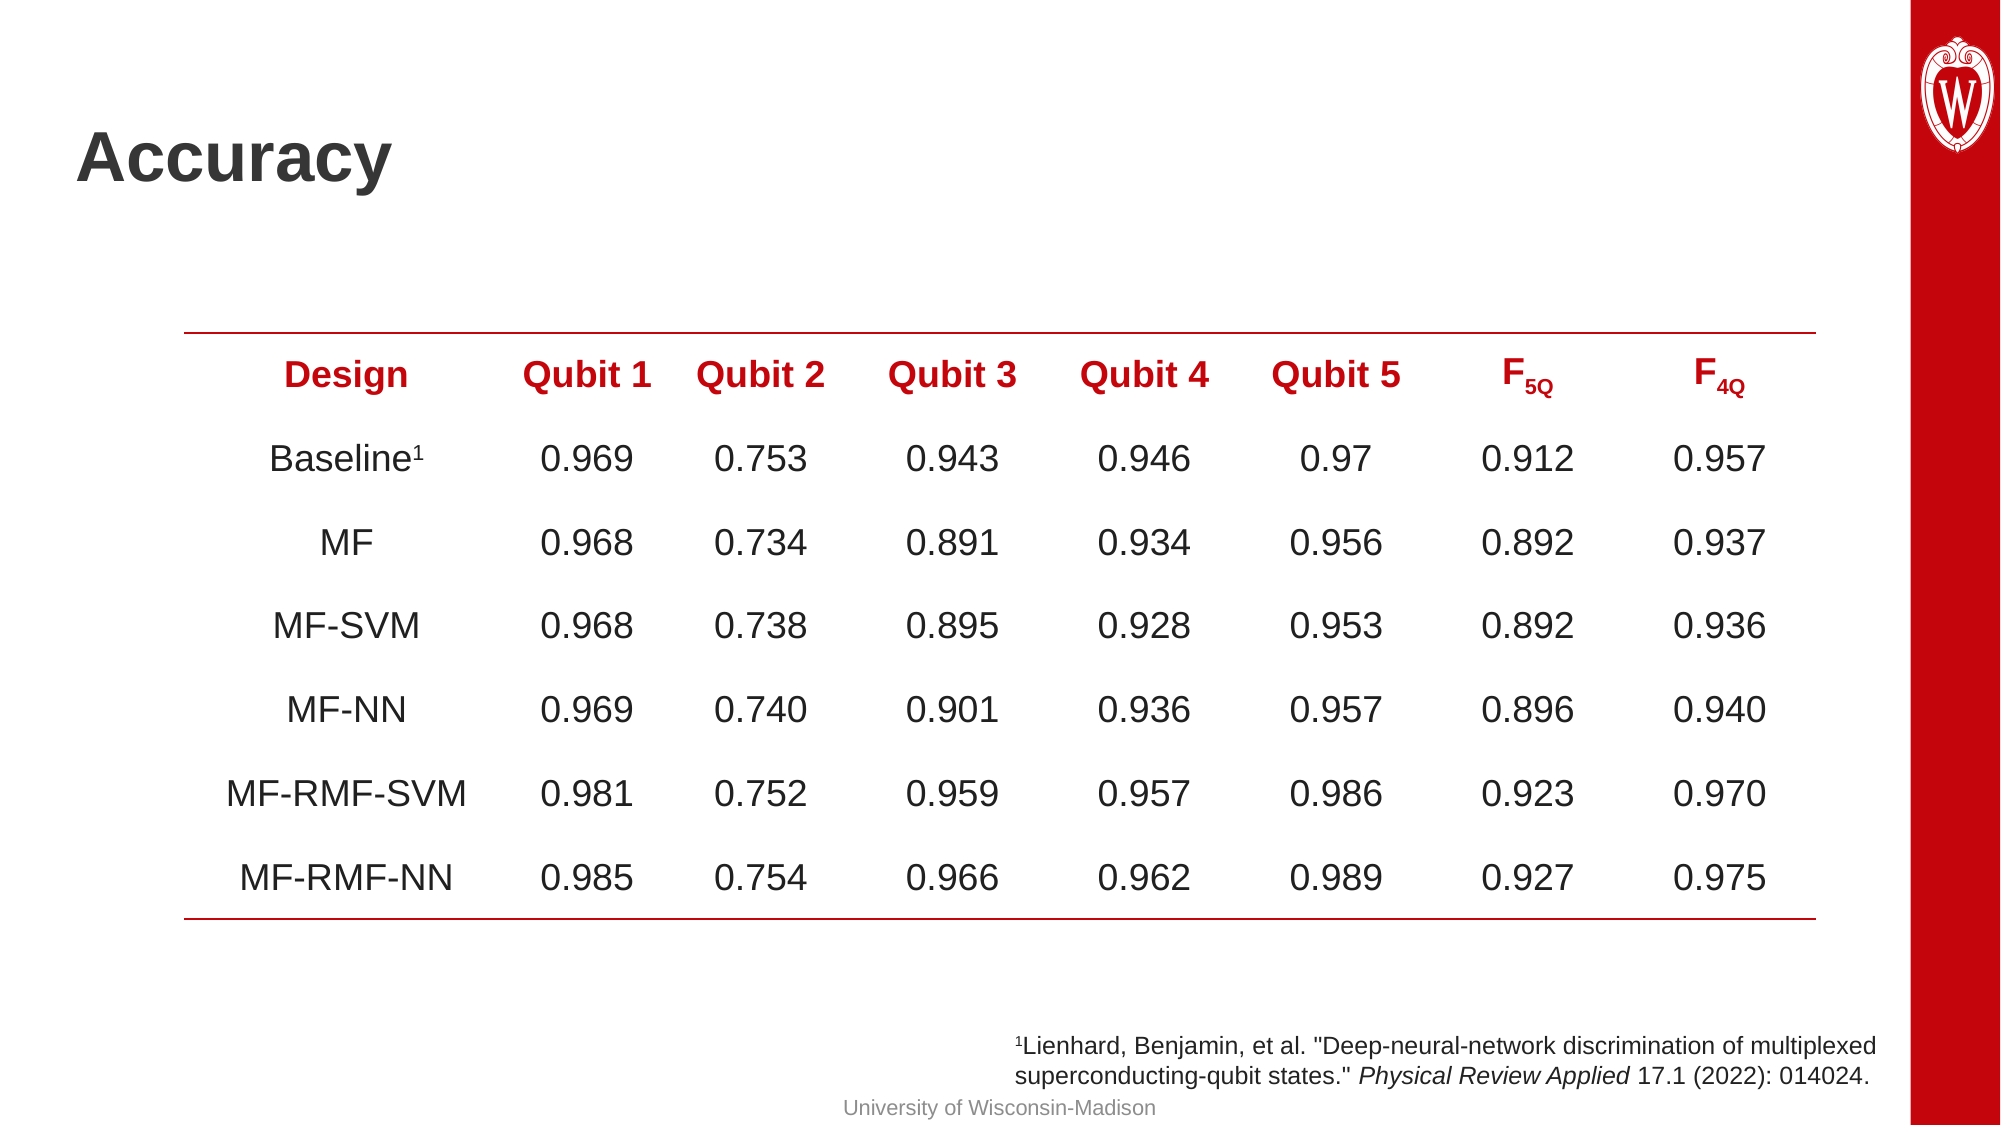

# Accuracy
| Design | Qubit 1 | Qubit 2 | Qubit 3 | Qubit 4 | Qubit 5 | F5Q | F4Q |
| --- | --- | --- | --- | --- | --- | --- | --- |
| Baseline1 | 0.969 | 0.753 | 0.943 | 0.946 | 0.97 | 0.912 | 0.957 |
| MF | 0.968 | 0.734 | 0.891 | 0.934 | 0.956 | 0.892 | 0.937 |
| MF-SVM | 0.968 | 0.738 | 0.895 | 0.928 | 0.953 | 0.892 | 0.936 |
| MF-NN | 0.969 | 0.740 | 0.901 | 0.936 | 0.957 | 0.896 | 0.940 |
| MF-RMF-SVM | 0.981 | 0.752 | 0.959 | 0.957 | 0.986 | 0.923 | 0.970 |
| MF-RMF-NN | 0.985 | 0.754 | 0.966 | 0.962 | 0.989 | 0.927 | 0.975 |
1Lienhard, Benjamin, et al. "Deep-neural-network discrimination of multiplexed superconducting-qubit states." Physical Review Applied 17.1 (2022): 014024.
29
University of Wisconsin-Madison